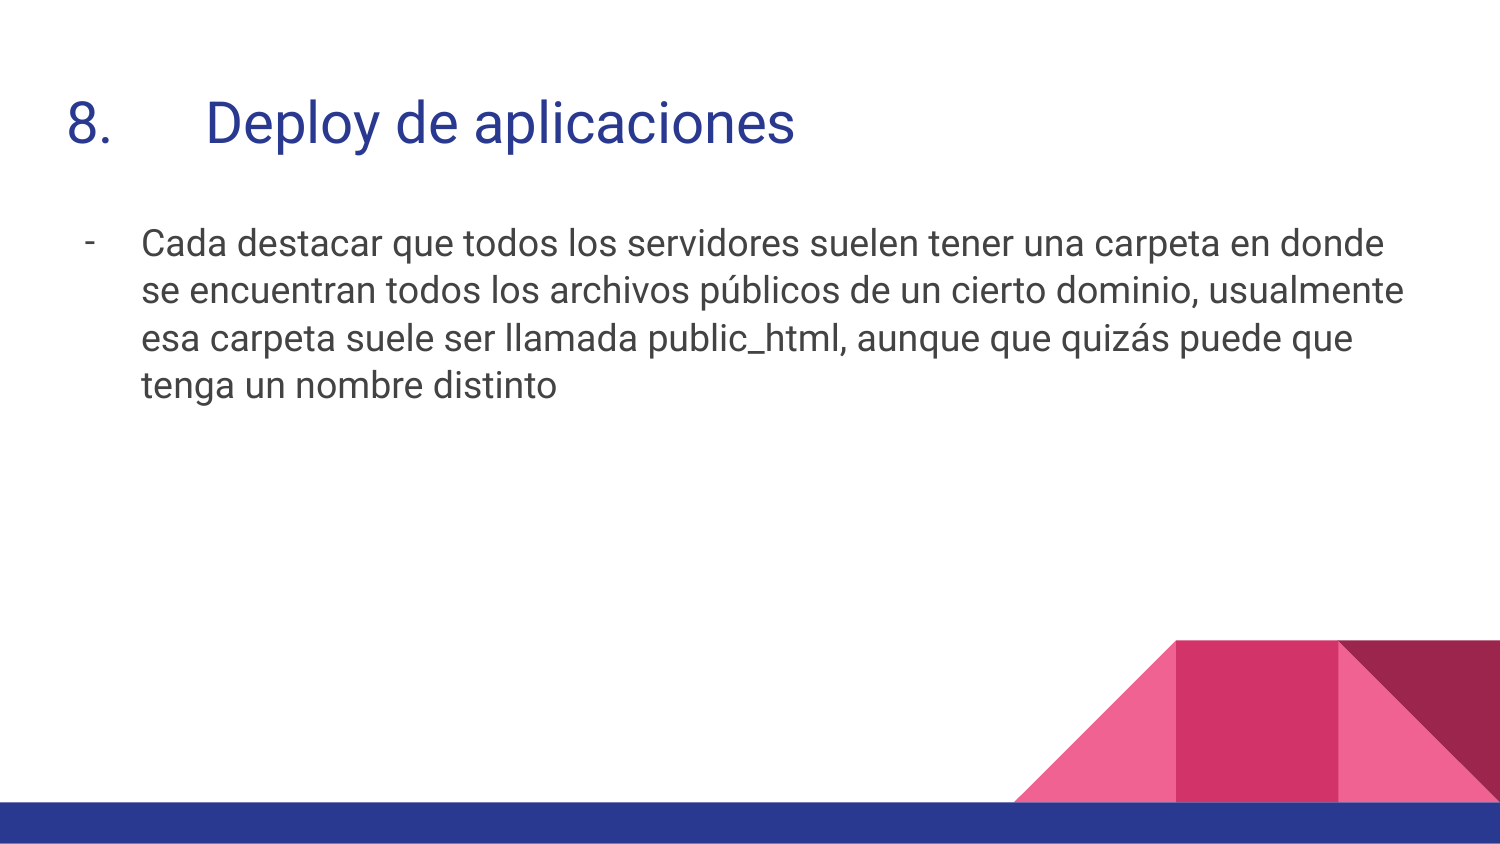

# 8.	Deploy de aplicaciones
Cada destacar que todos los servidores suelen tener una carpeta en donde se encuentran todos los archivos públicos de un cierto dominio, usualmente esa carpeta suele ser llamada public_html, aunque que quizás puede que tenga un nombre distinto